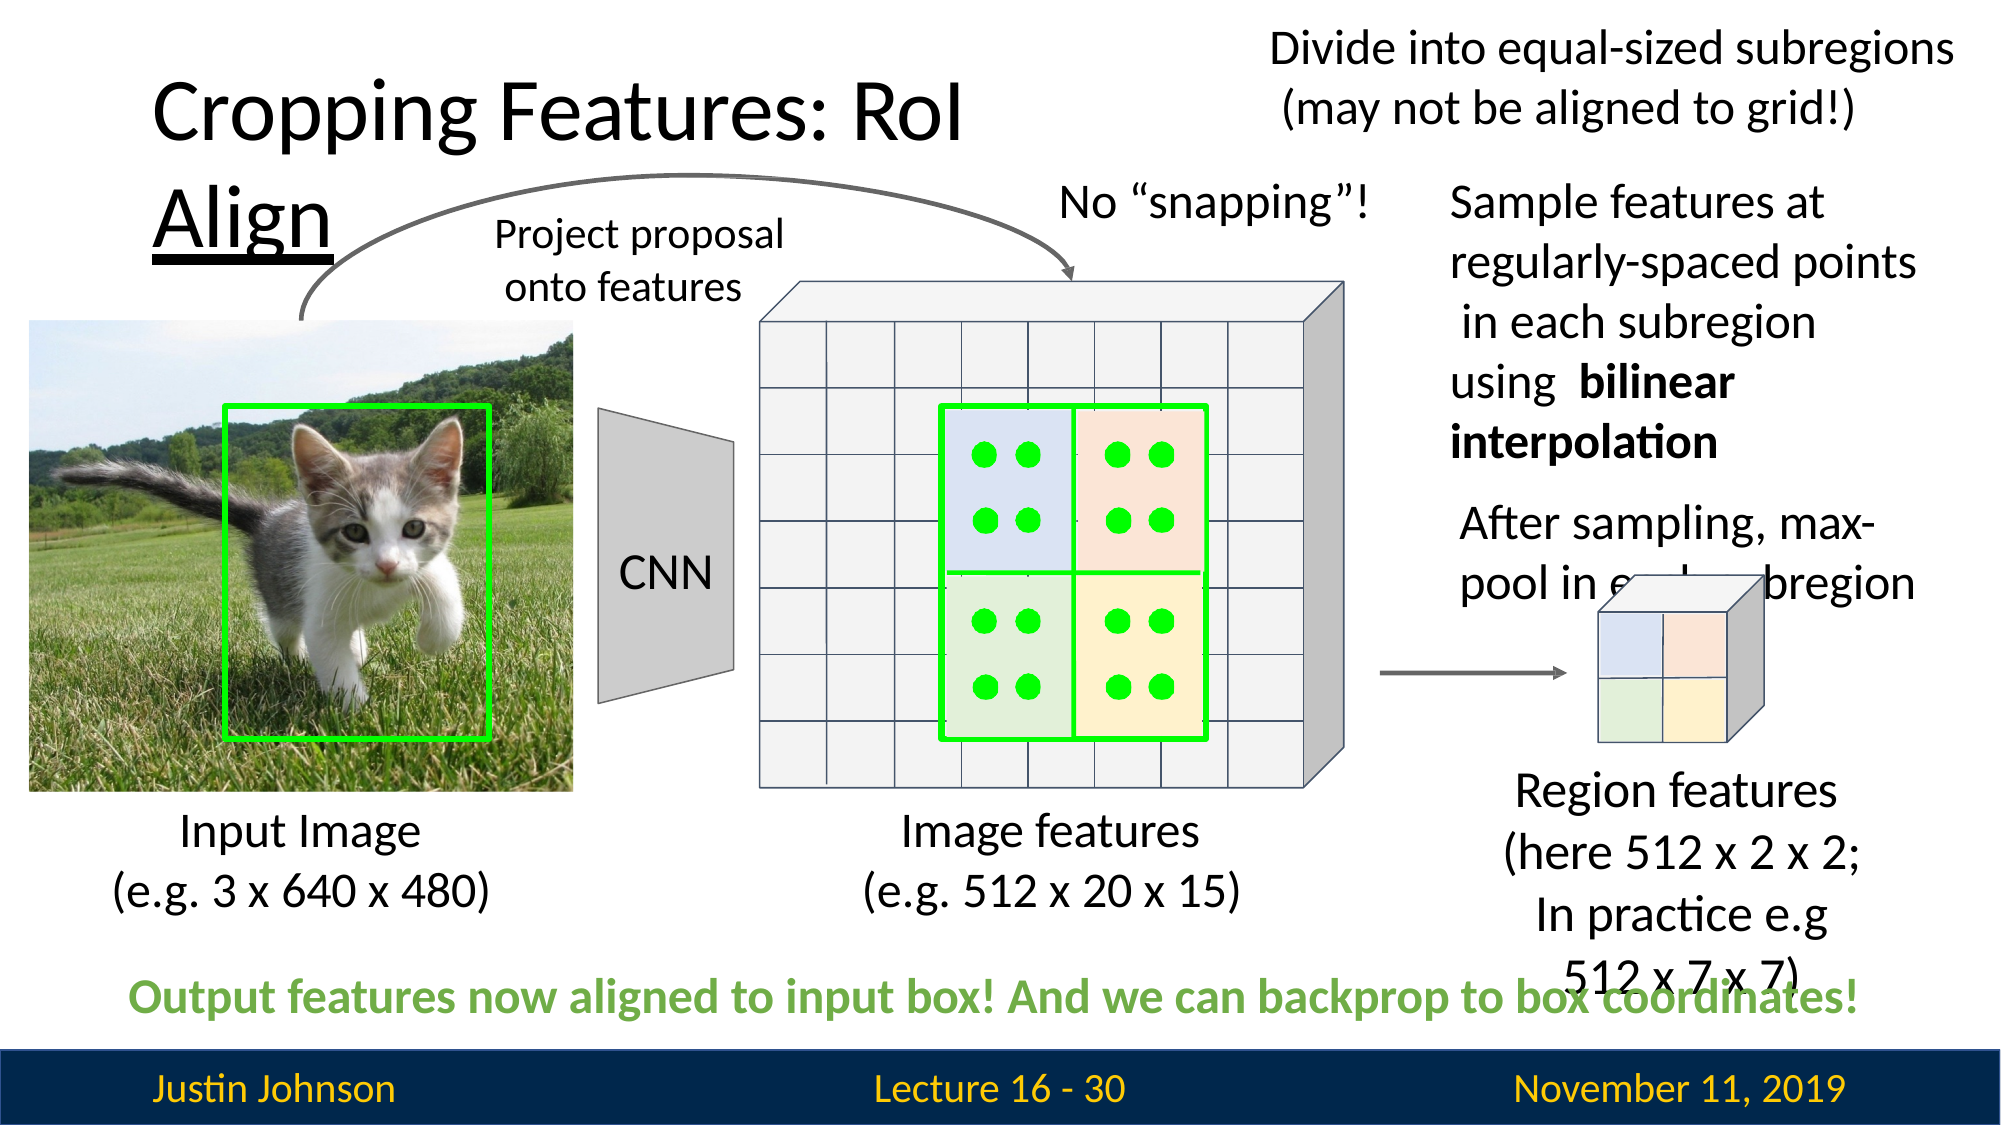

Divide into equal-sized subregions  (may not be aligned to grid!)
# Cropping Features: RoI Align
No “snapping”!
Sample features at  regularly-spaced points  in each subregion using  bilinear interpolation
After sampling, max-  pool in each subregion

Project proposal  onto features

CNN

Region features  (here 512 x 2 x 2;
In practice e.g 512 x 7 x 7)
Input Image  (e.g. 3 x 640 x 480)
Image features  (e.g. 512 x 20 x 15)
Output features now aligned to input box! And we can backprop to box coordinates!
Justin Johnson
November 11, 2019
Lecture 16 - 30